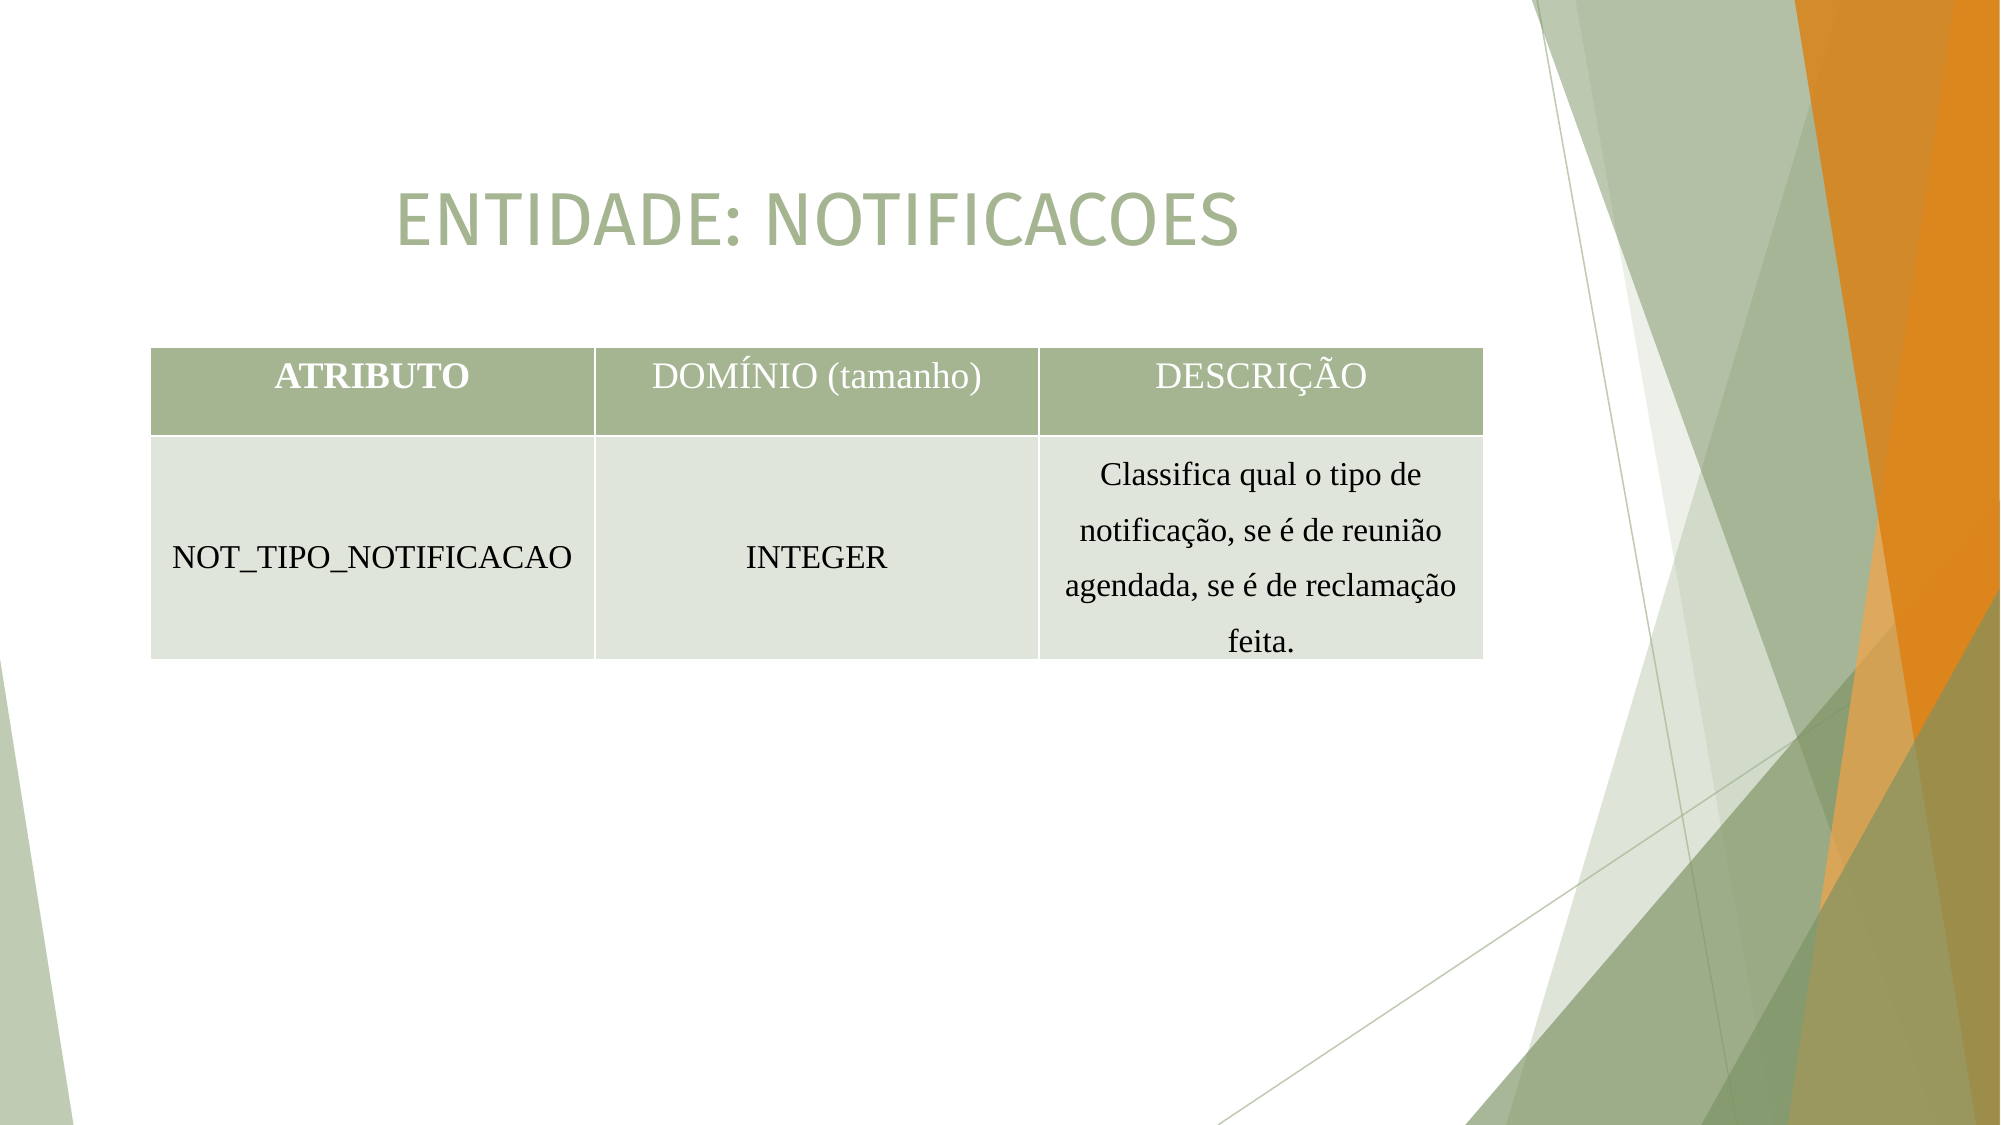

# ENTIDADE: NOTIFICACOES
| ATRIBUTO | DOMÍNIO (tamanho) | DESCRIÇÃO |
| --- | --- | --- |
| NOT\_TIPO\_NOTIFICACAO | INTEGER | Classifica qual o tipo de notificação, se é de reunião agendada, se é de reclamação feita. |